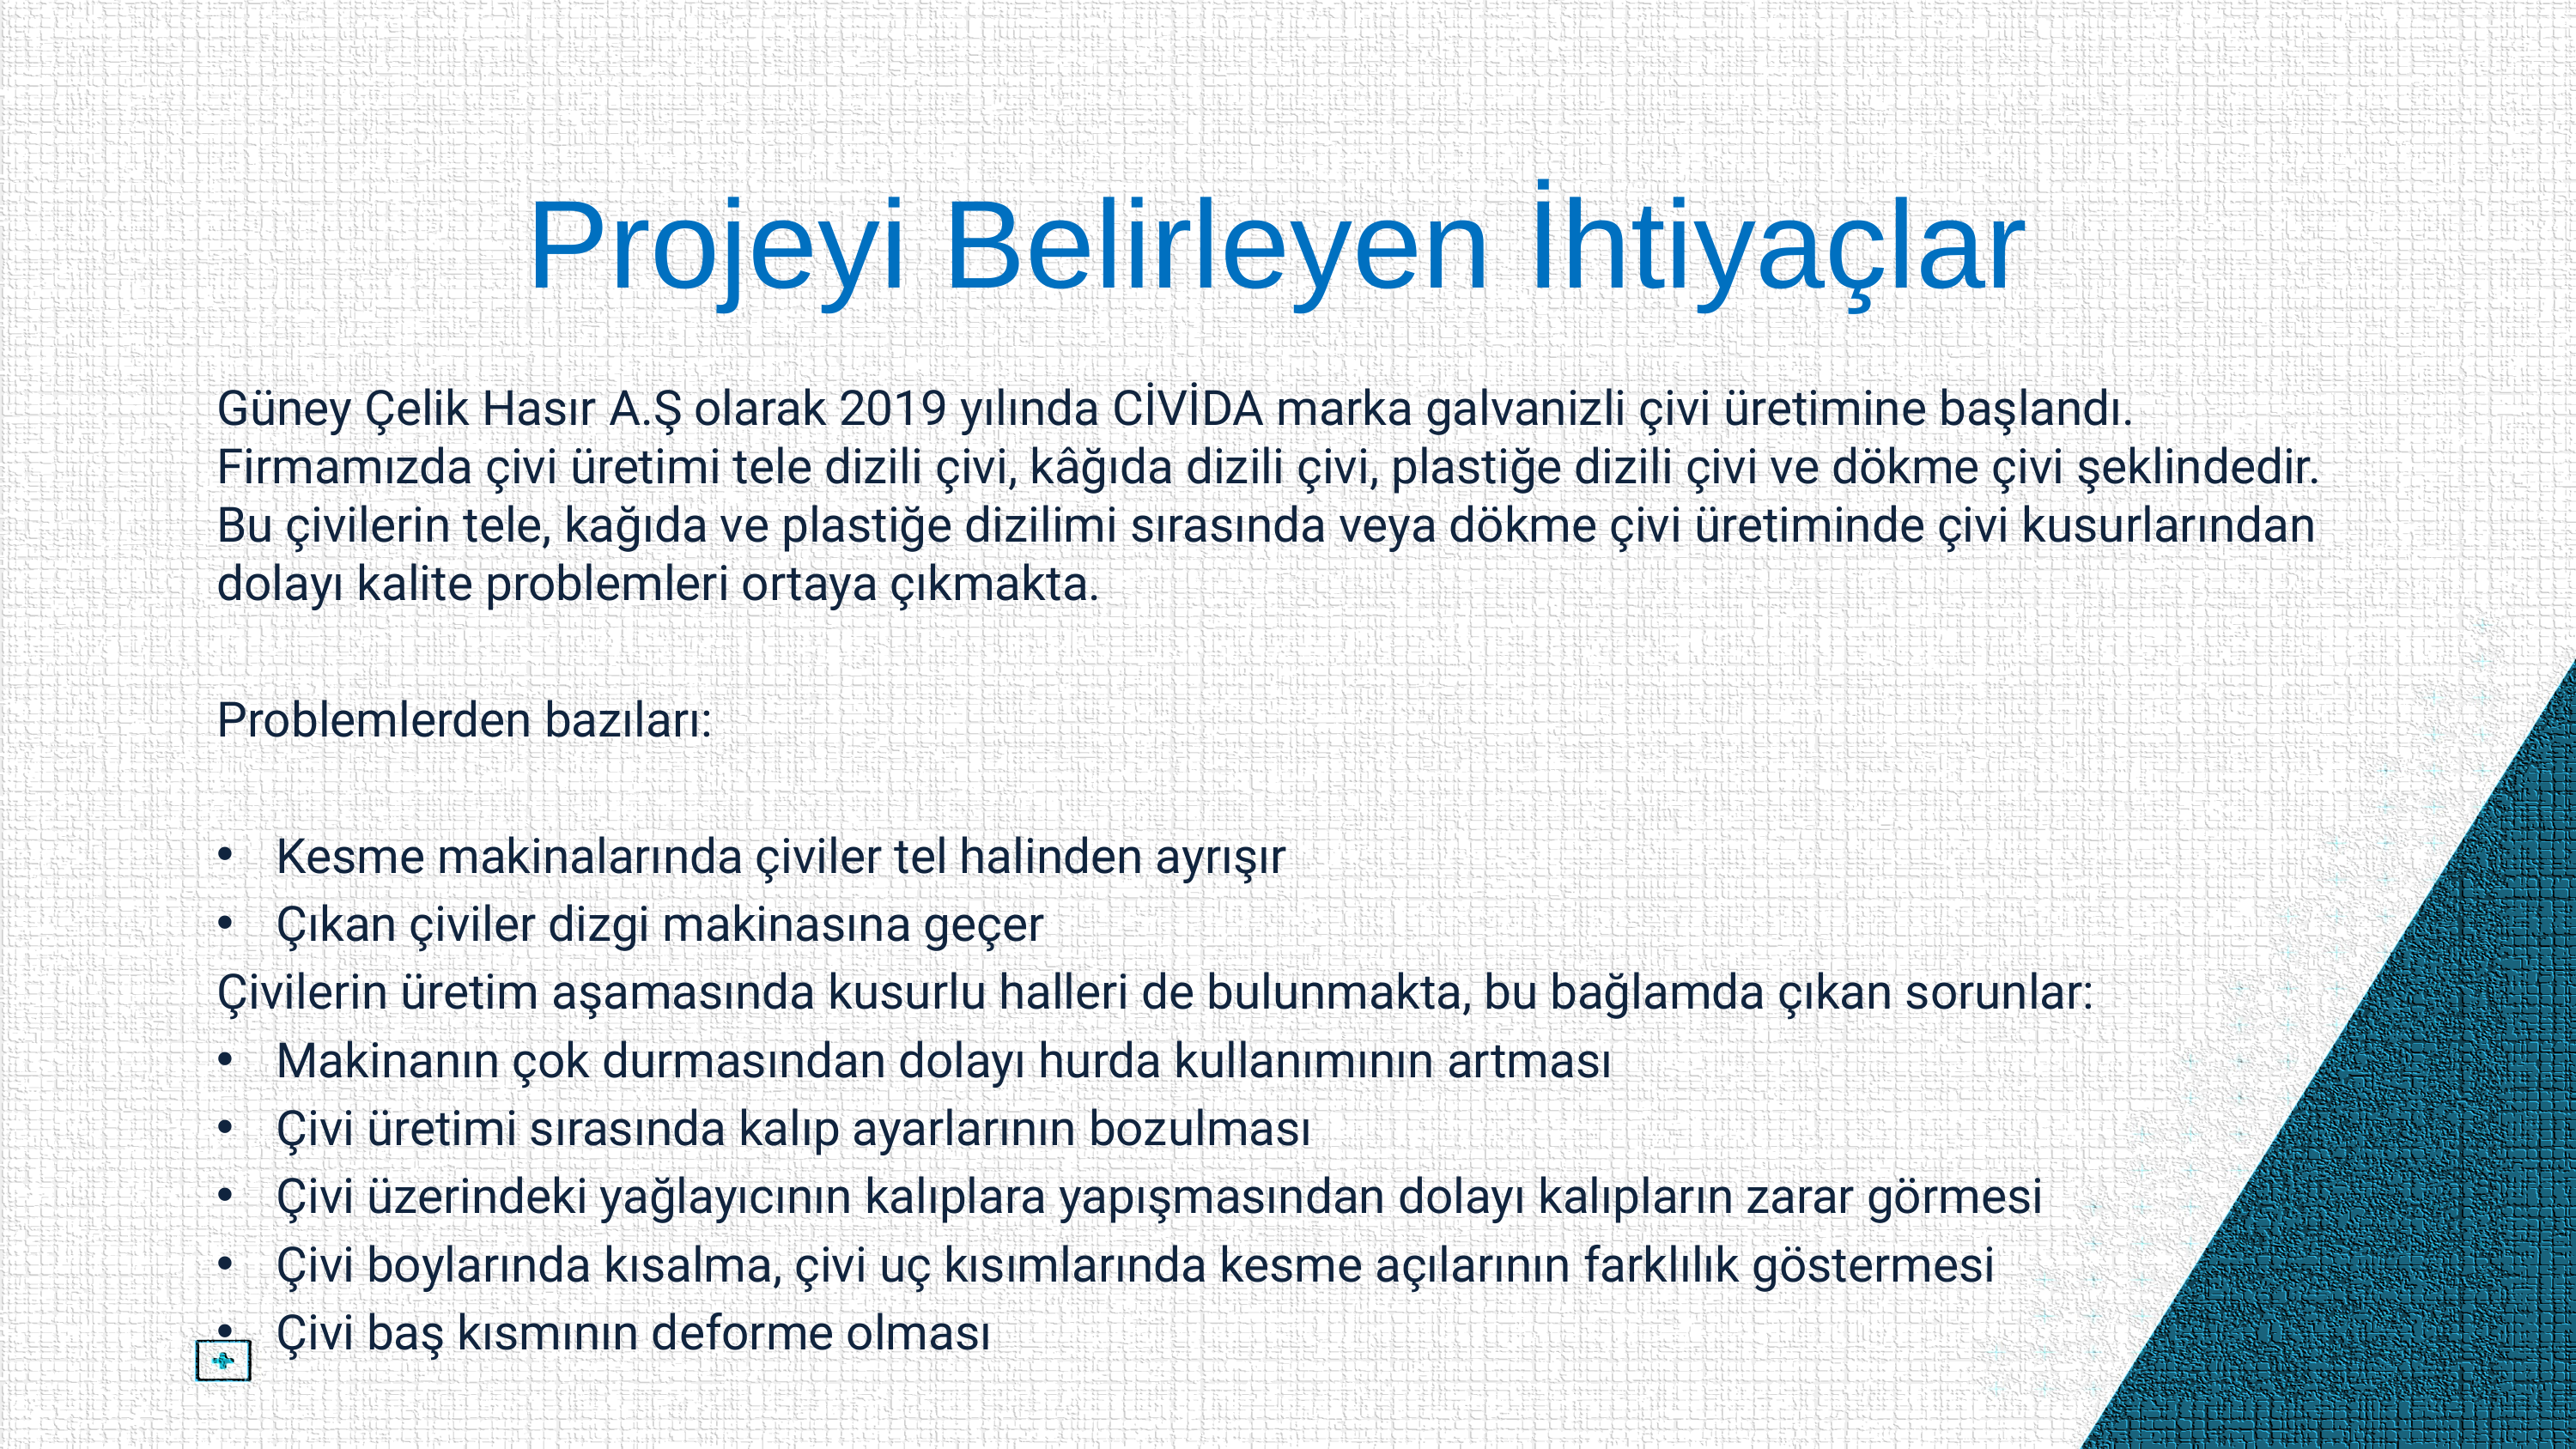

# Projeyi Belirleyen İhtiyaçlar
Güney Çelik Hasır A.Ş olarak 2019 yılında CİVİDA marka galvanizli çivi üretimine başlandı. Firmamızda çivi üretimi tele dizili çivi, kâğıda dizili çivi, plastiğe dizili çivi ve dökme çivi şeklindedir. Bu çivilerin tele, kağıda ve plastiğe dizilimi sırasında veya dökme çivi üretiminde çivi kusurlarından dolayı kalite problemleri ortaya çıkmakta.

Problemlerden bazıları:

Kesme makinalarında çiviler tel halinden ayrışır
Çıkan çiviler dizgi makinasına geçer
Çivilerin üretim aşamasında kusurlu halleri de bulunmakta, bu bağlamda çıkan sorunlar:
Makinanın çok durmasından dolayı hurda kullanımının artması
Çivi üretimi sırasında kalıp ayarlarının bozulması
Çivi üzerindeki yağlayıcının kalıplara yapışmasından dolayı kalıpların zarar görmesi
Çivi boylarında kısalma, çivi uç kısımlarında kesme açılarının farklılık göstermesi
Çivi baş kısmının deforme olması